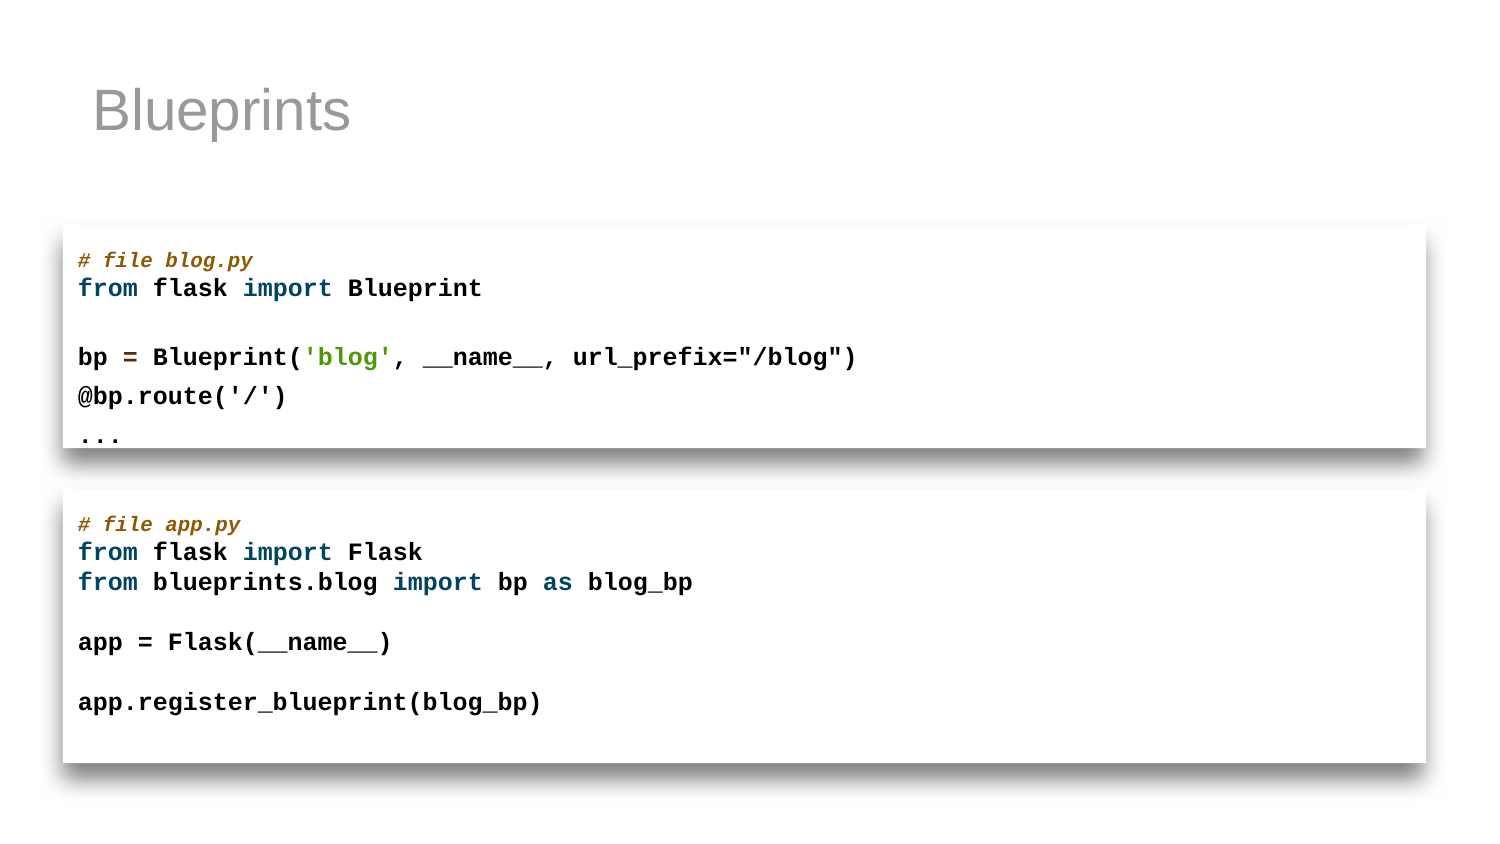

Blueprints
# file blog.py
from flask import Blueprint

bp = Blueprint('blog', __name__, url_prefix="/blog")
@bp.route('/')
...
# file app.py
from flask import Flask
from blueprints.blog import bp as blog_bp

app = Flask(__name__)

app.register_blueprint(blog_bp)